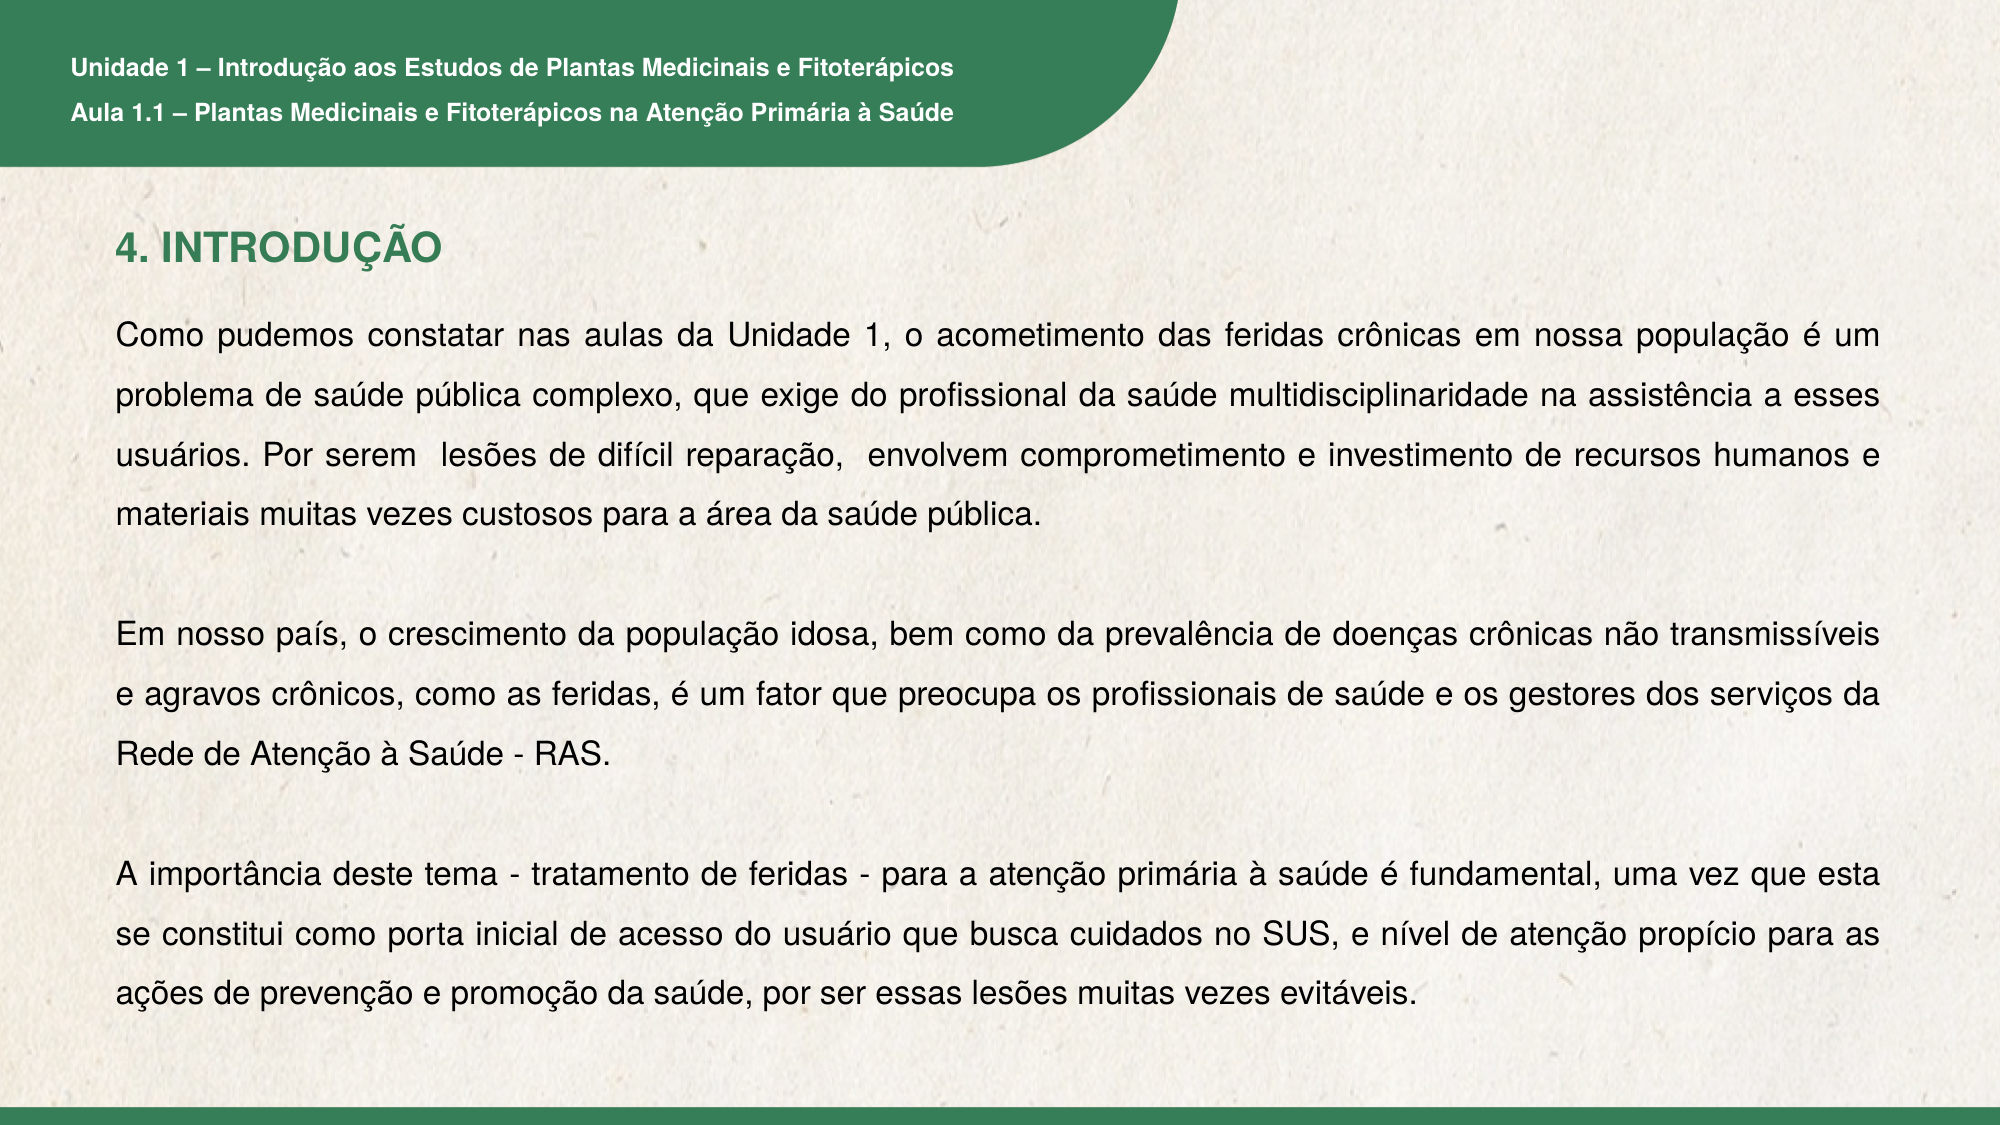

4. INTRODUÇÃO
Como pudemos constatar nas aulas da Unidade 1, o acometimento das feridas crônicas em nossa população é um problema de saúde pública complexo, que exige do profissional da saúde multidisciplinaridade na assistência a esses usuários. Por serem  lesões de difícil reparação,  envolvem comprometimento e investimento de recursos humanos e materiais muitas vezes custosos para a área da saúde pública.

Em nosso país, o crescimento da população idosa, bem como da prevalência de doenças crônicas não transmissíveis e agravos crônicos, como as feridas, é um fator que preocupa os profissionais de saúde e os gestores dos serviços da Rede de Atenção à Saúde - RAS.

A importância deste tema - tratamento de feridas - para a atenção primária à saúde é fundamental, uma vez que esta se constitui como porta inicial de acesso do usuário que busca cuidados no SUS, e nível de atenção propício para as ações de prevenção e promoção da saúde, por ser essas lesões muitas vezes evitáveis.